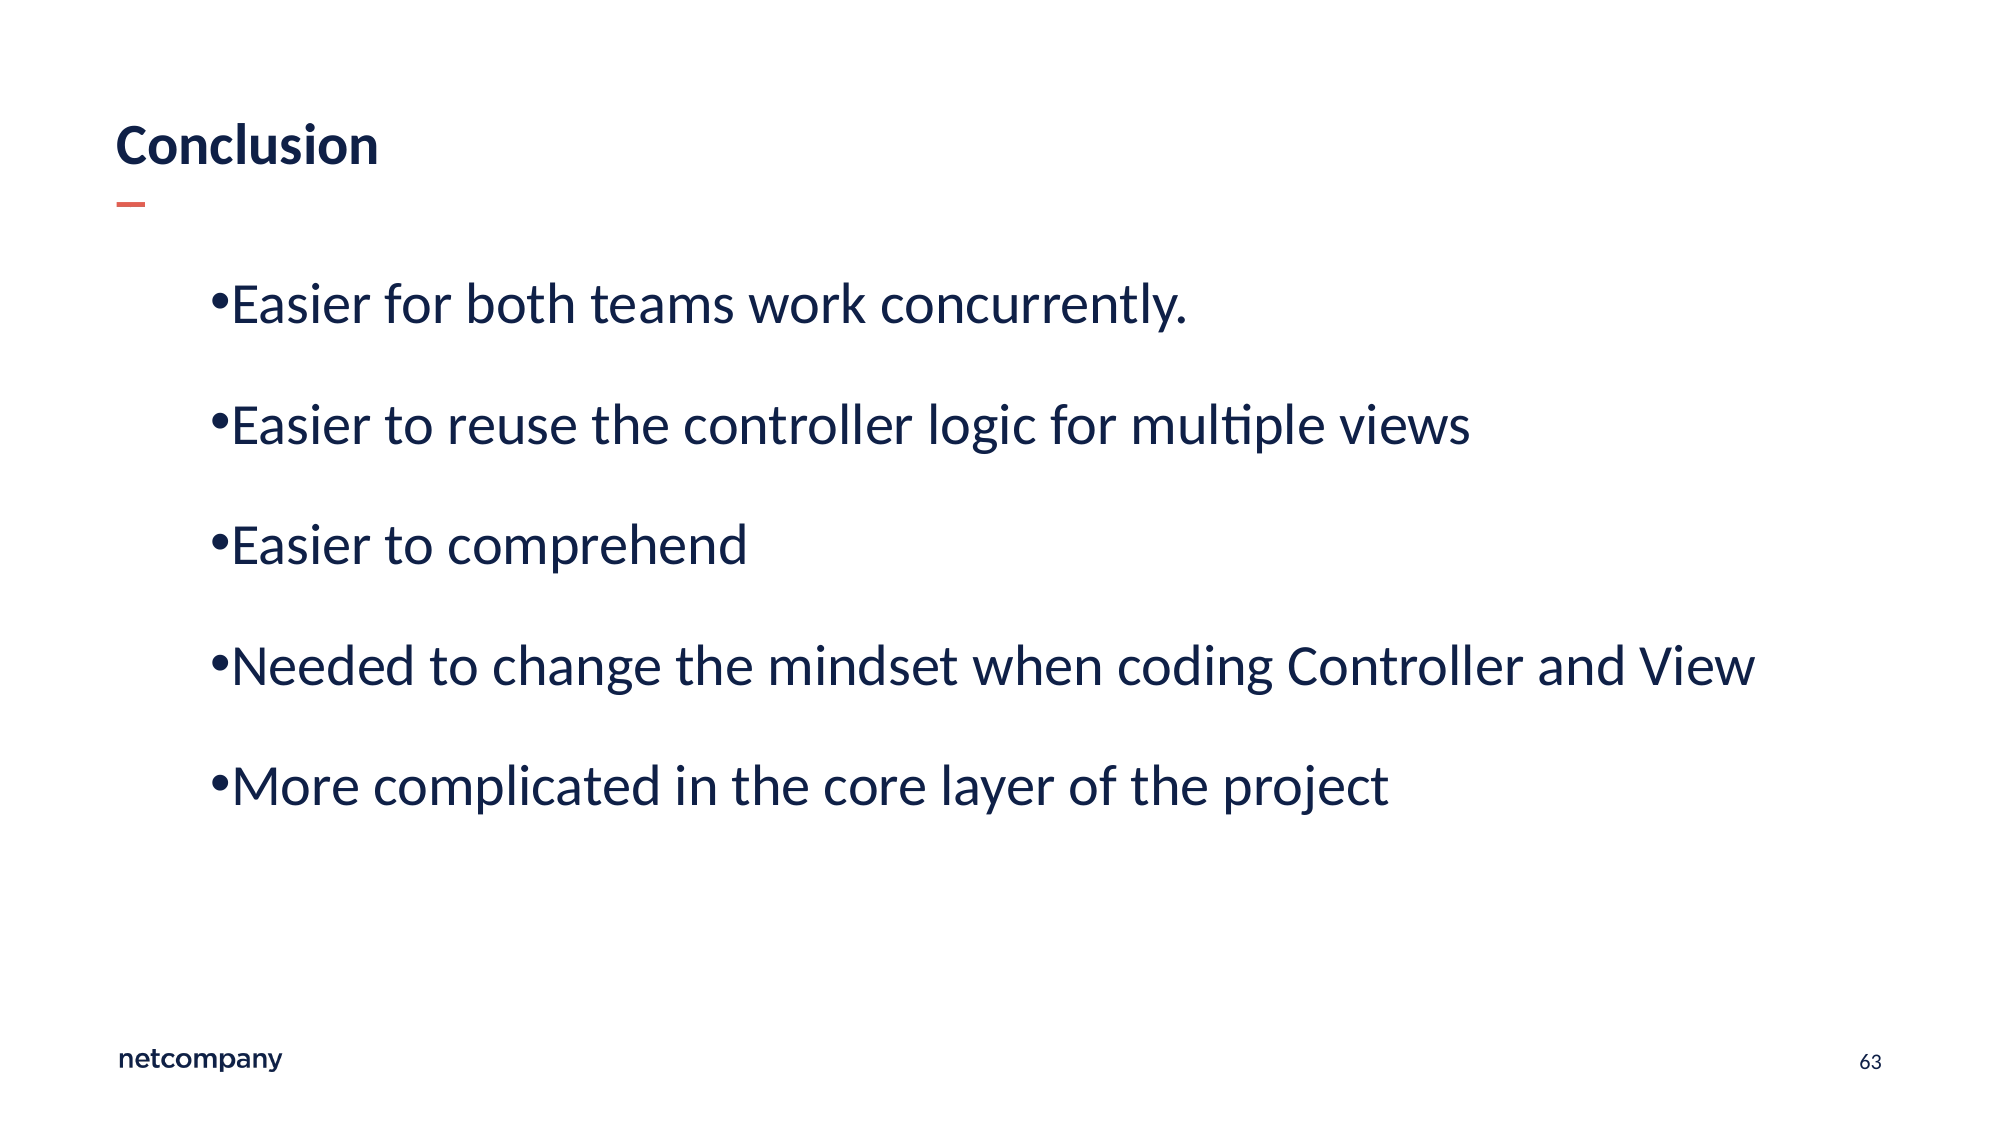

# Conclusion
Easier for both teams work concurrently.
Easier to reuse the controller logic for multiple views
Easier to comprehend
Needed to change the mindset when coding Controller and View
More complicated in the core layer of the project